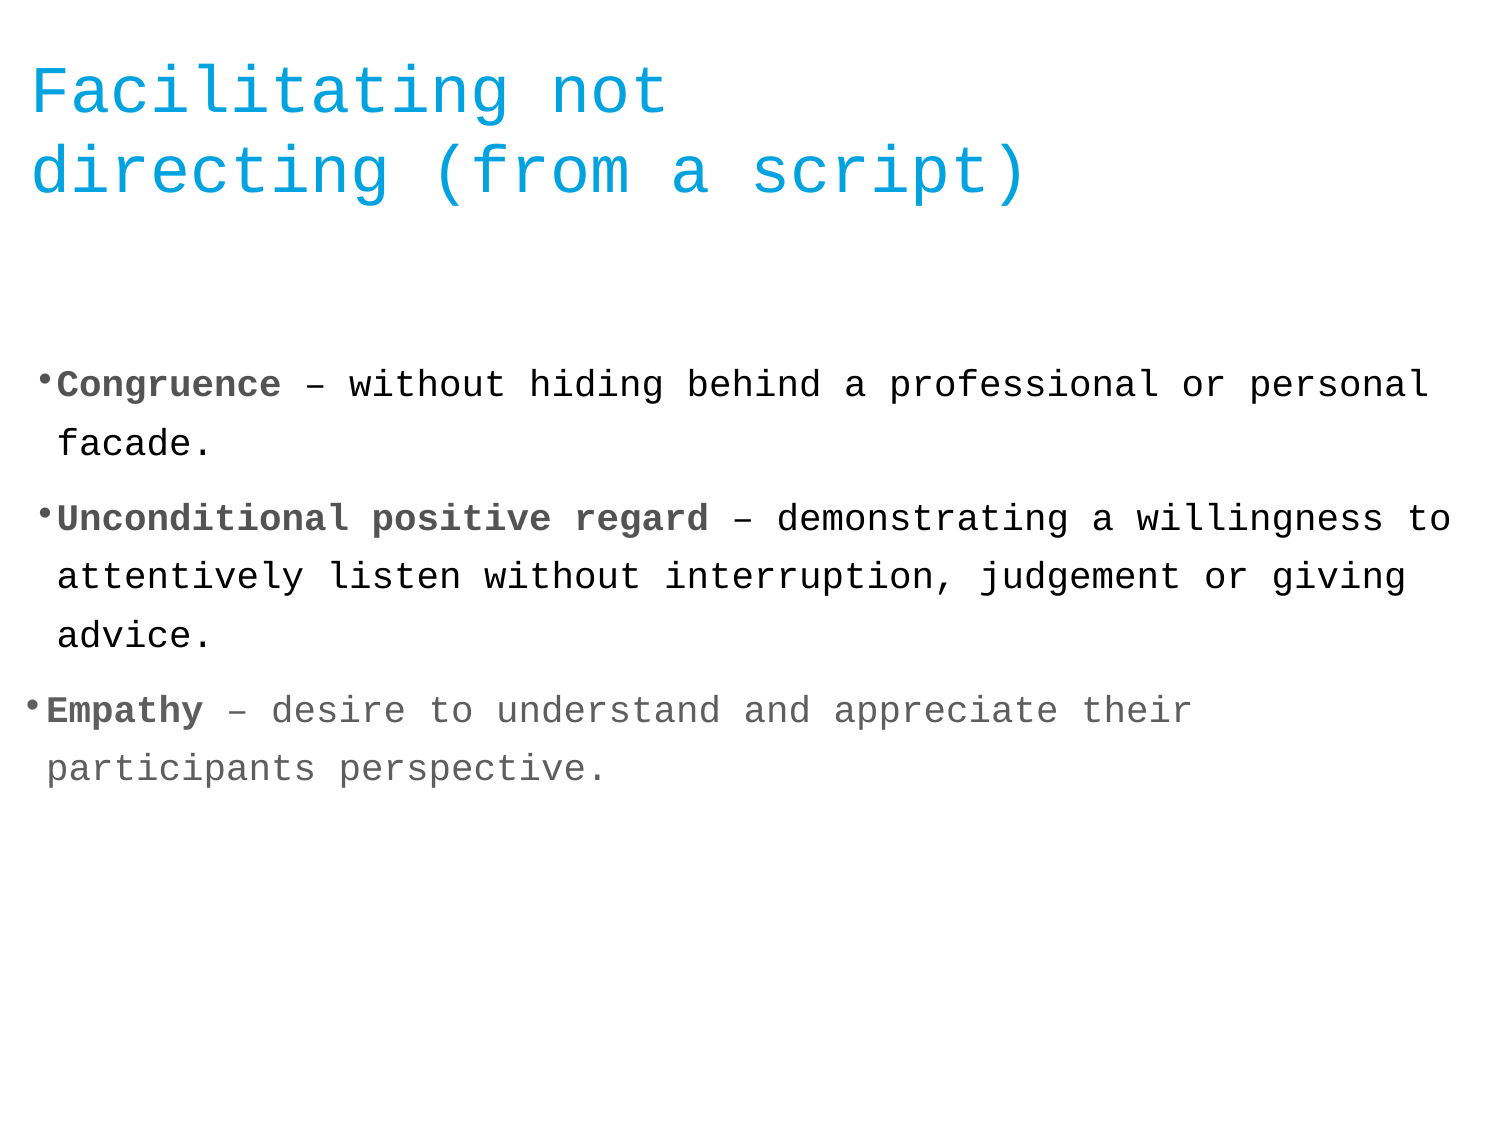

Facilitating not
directing (from a script)
Congruence – without hiding behind a professional or personal facade.
Unconditional positive regard – demonstrating a willingness to attentively listen without interruption, judgement or giving advice.
Empathy – desire to understand and appreciate their participants perspective.